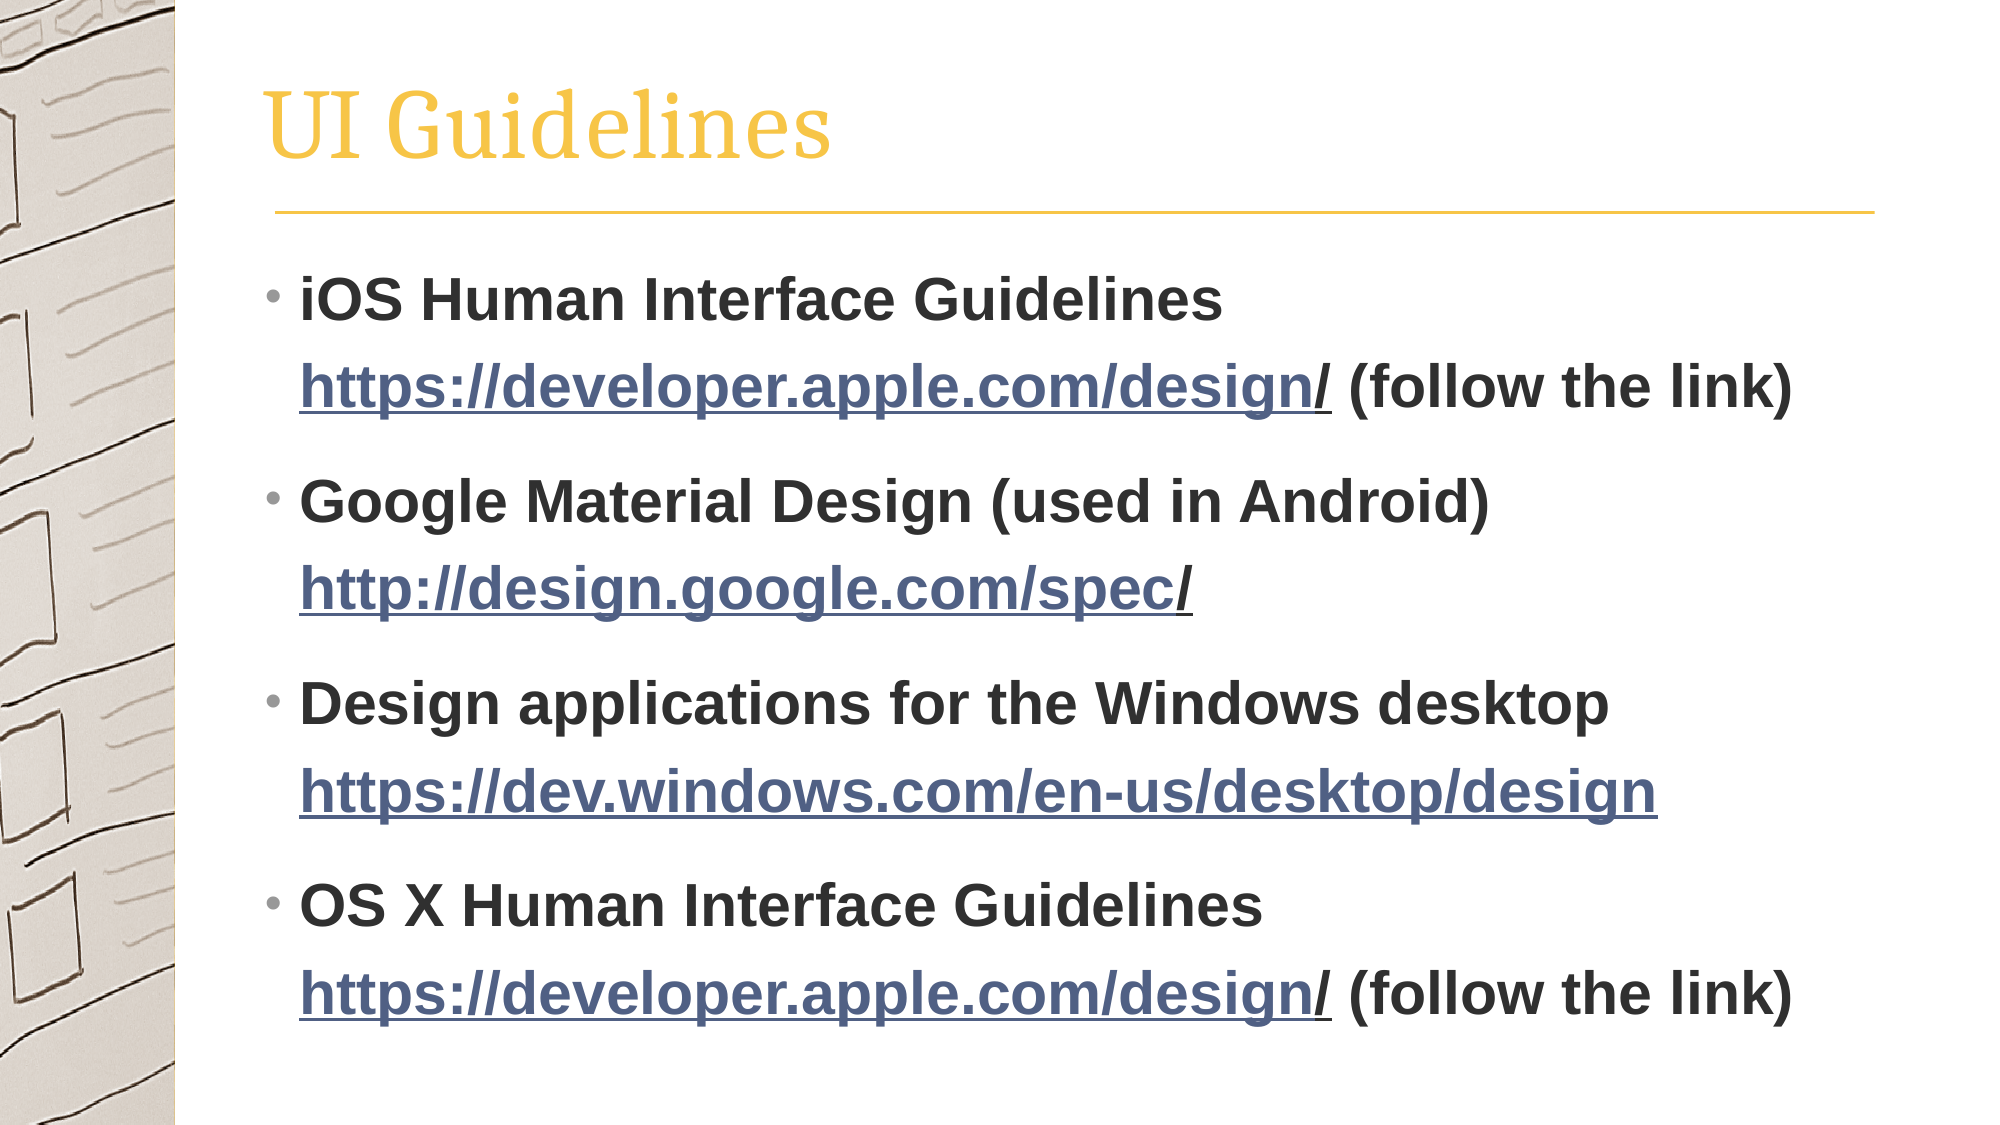

# UI Guidelines
iOS Human Interface Guidelines
https://developer.apple.com/design/ (follow the link)
Google Material Design (used in Android)
http://design.google.com/spec/
Design applications for the Windows desktop
https://dev.windows.com/en-us/desktop/design
OS X Human Interface Guidelines
https://developer.apple.com/design/ (follow the link)